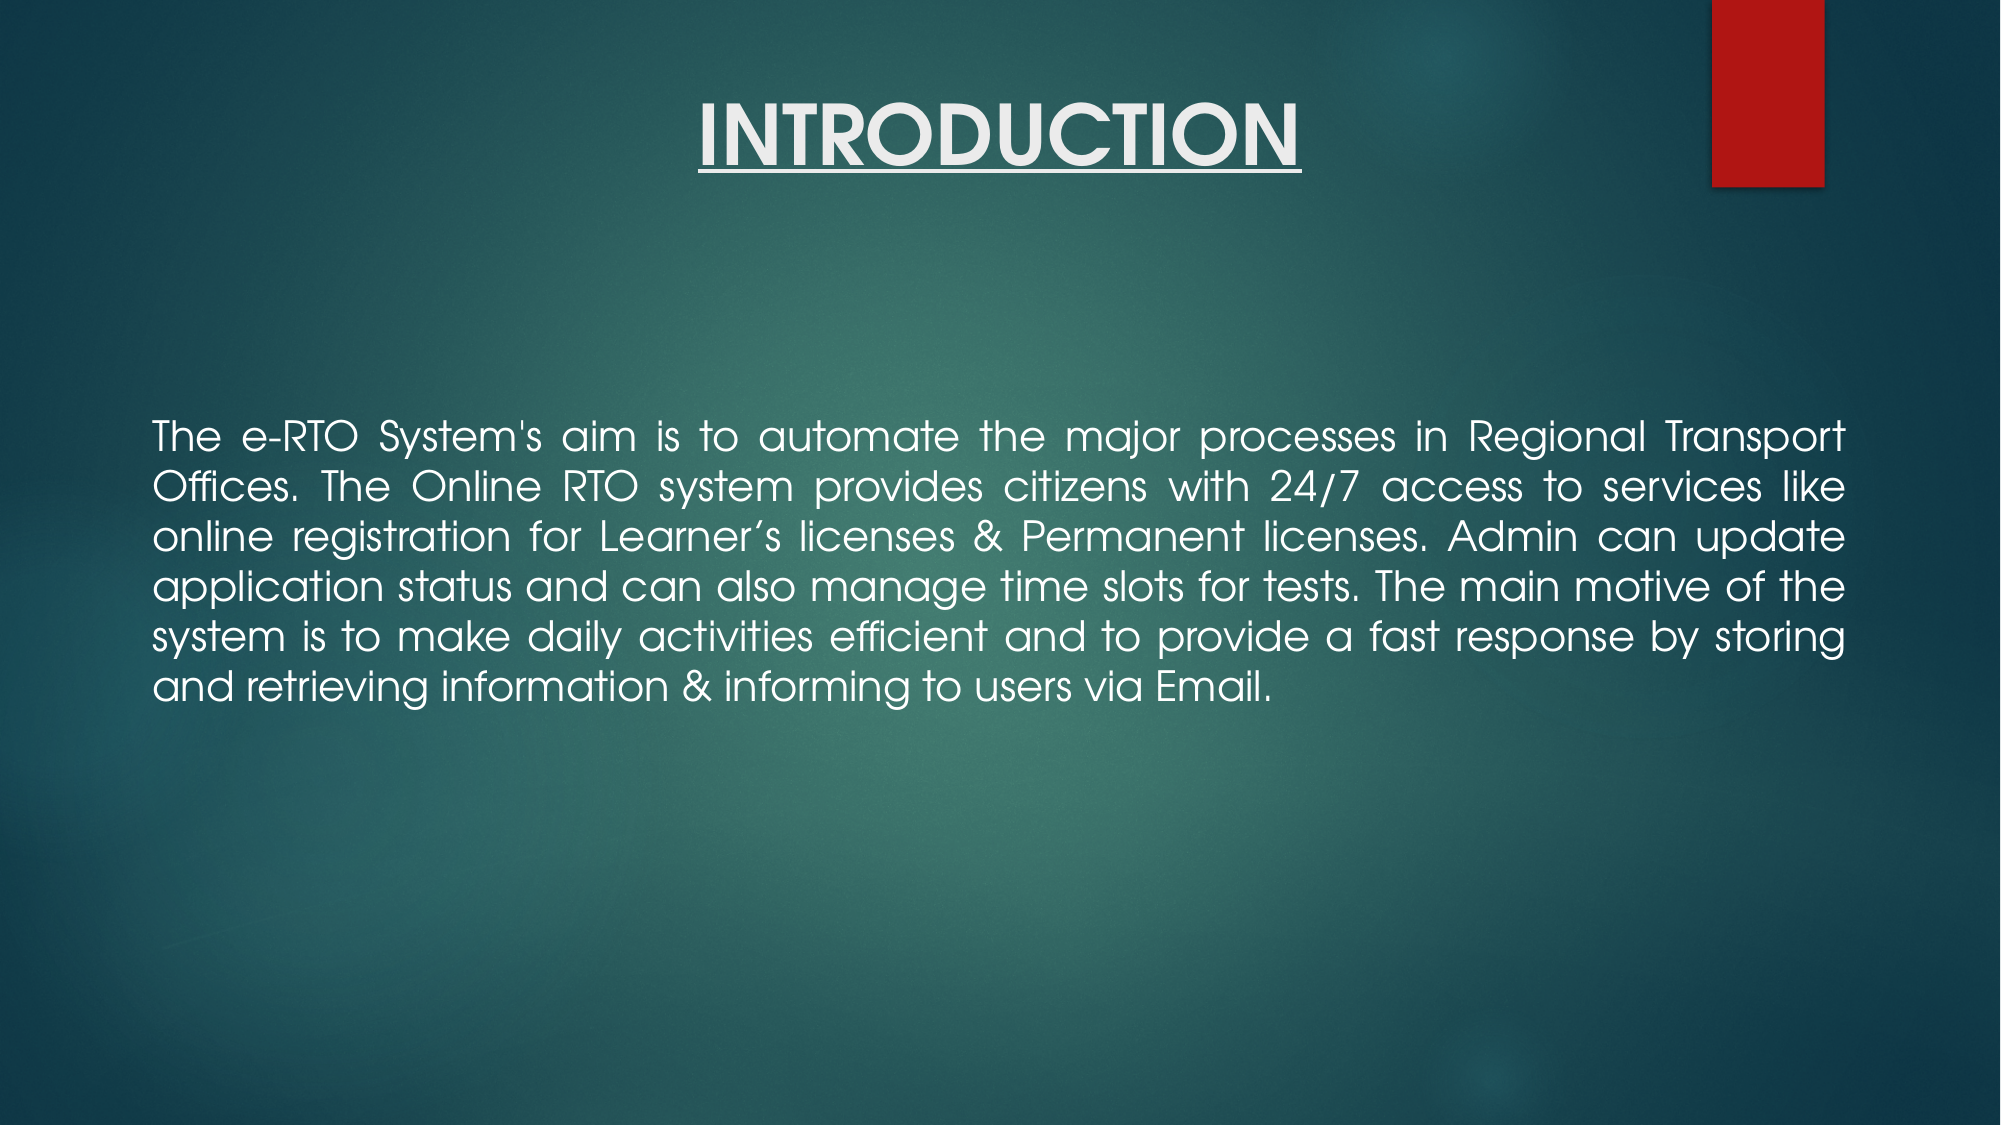

# INTRODUCTION
The e-RTO System's aim is to automate the major processes in Regional Transport Offices. The Online RTO system provides citizens with 24/7 access to services like online registration for Learner’s licenses & Permanent licenses. Admin can update application status and can also manage time slots for tests. The main motive of the system is to make daily activities efficient and to provide a fast response by storing and retrieving information & informing to users via Email.